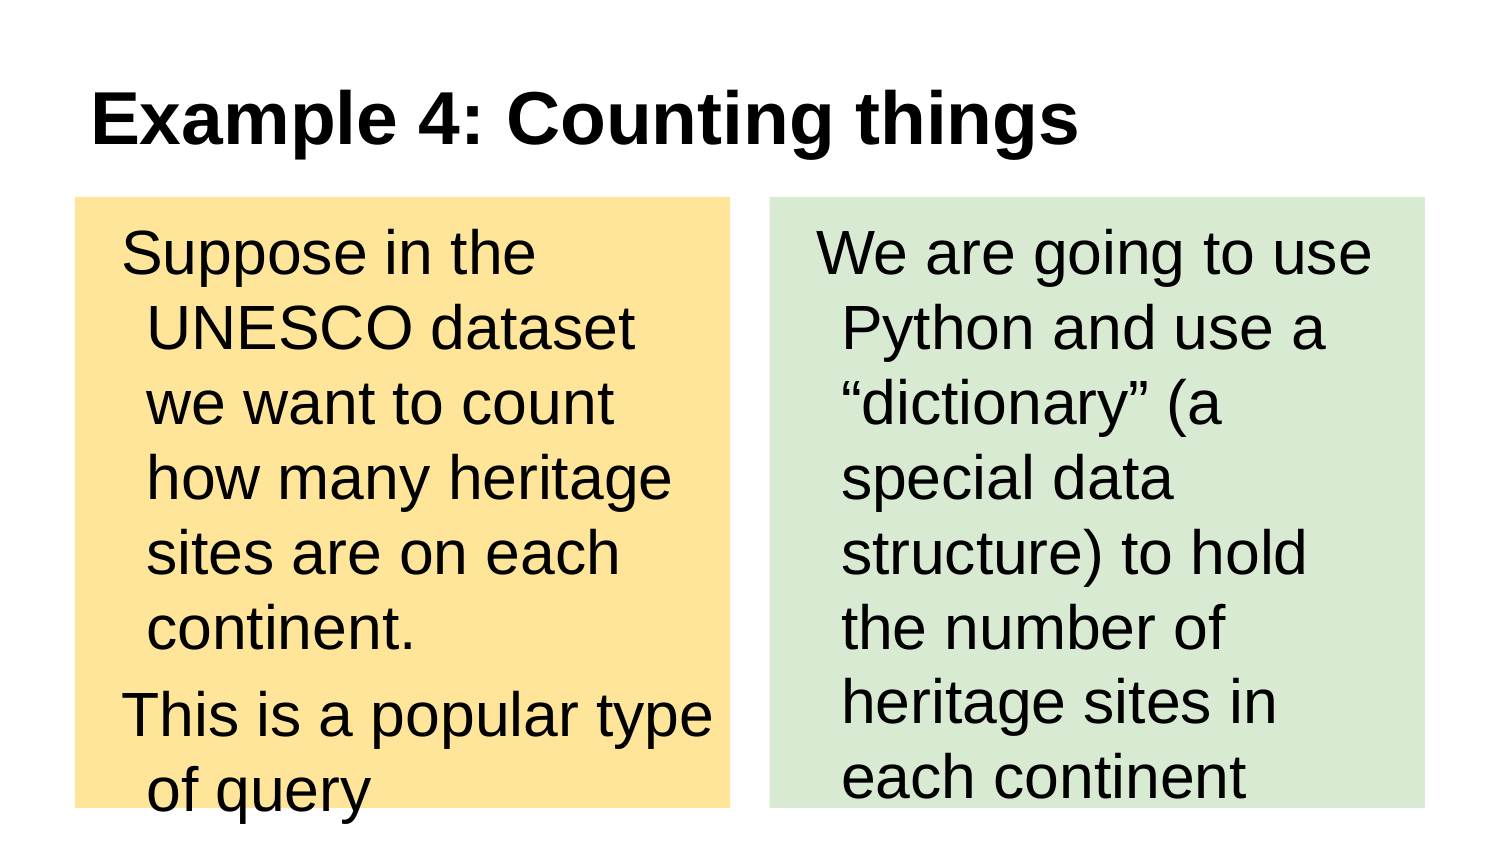

# Example 4: Counting things
Suppose in the UNESCO dataset we want to count how many heritage sites are on each continent.
This is a popular type of query
We are going to use Python and use a “dictionary” (a special data structure) to hold the number of heritage sites in each continent